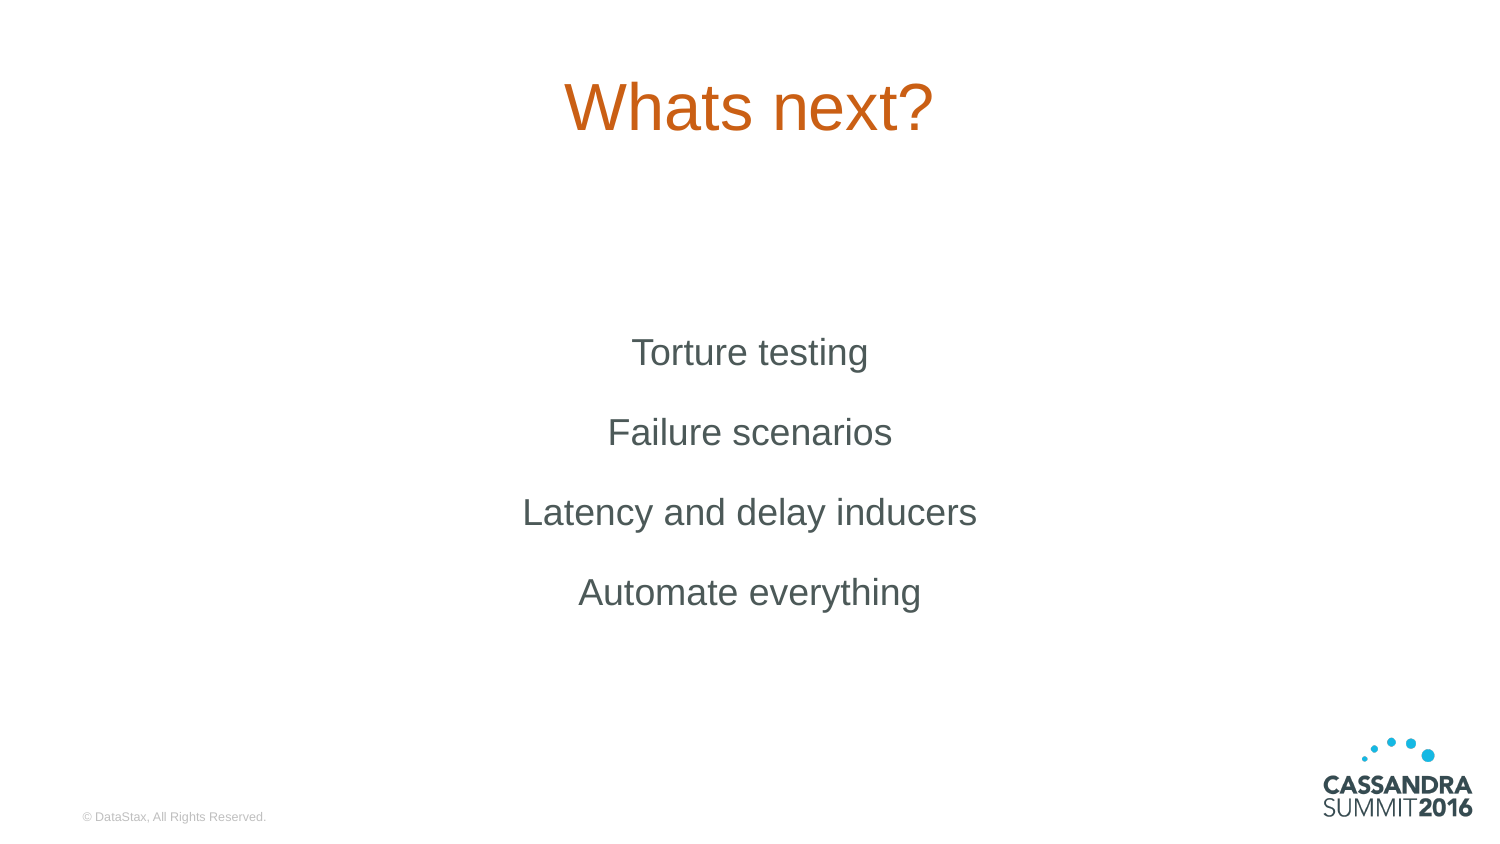

# Whats next?
Torture testing
Failure scenarios
Latency and delay inducers
Automate everything
© DataStax, All Rights Reserved.
36